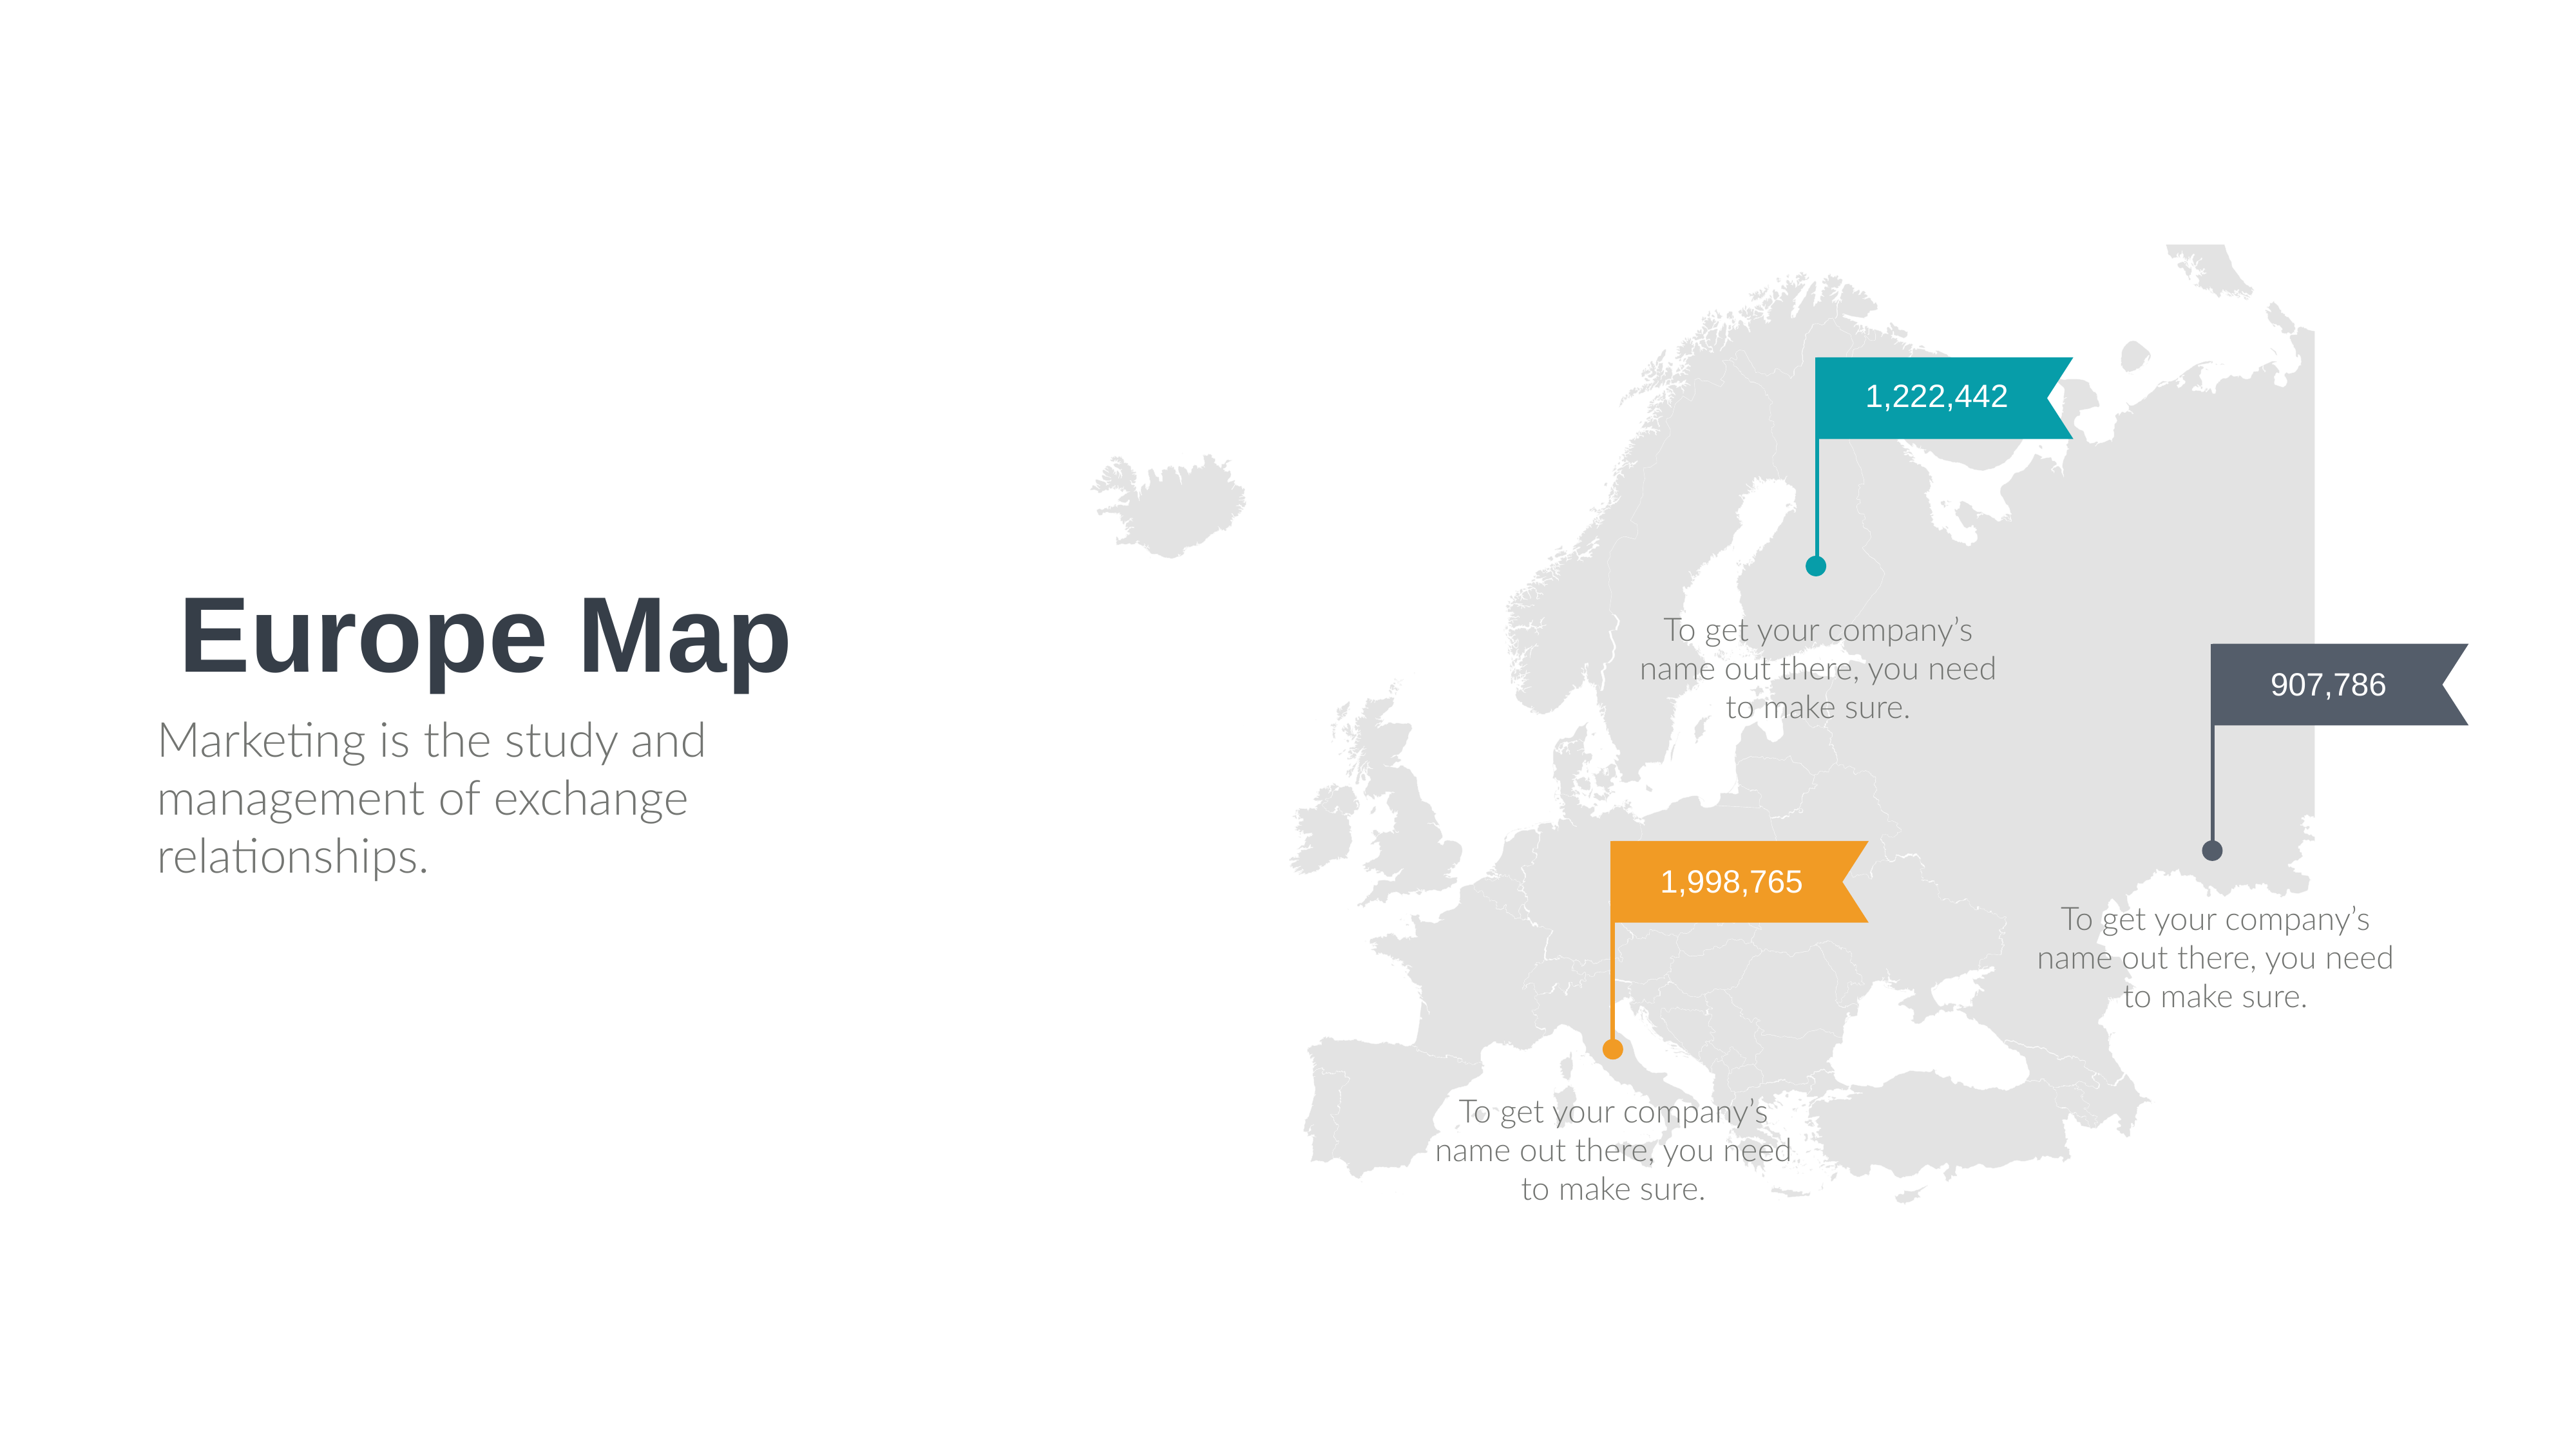

1,222,442

To get your company’s name out there, you need to make sure.
Europe Map
Marketing is the study and management of exchange relationships.

907,786

To get your company’s name out there, you need to make sure.

1,998,765

To get your company’s name out there, you need to make sure.